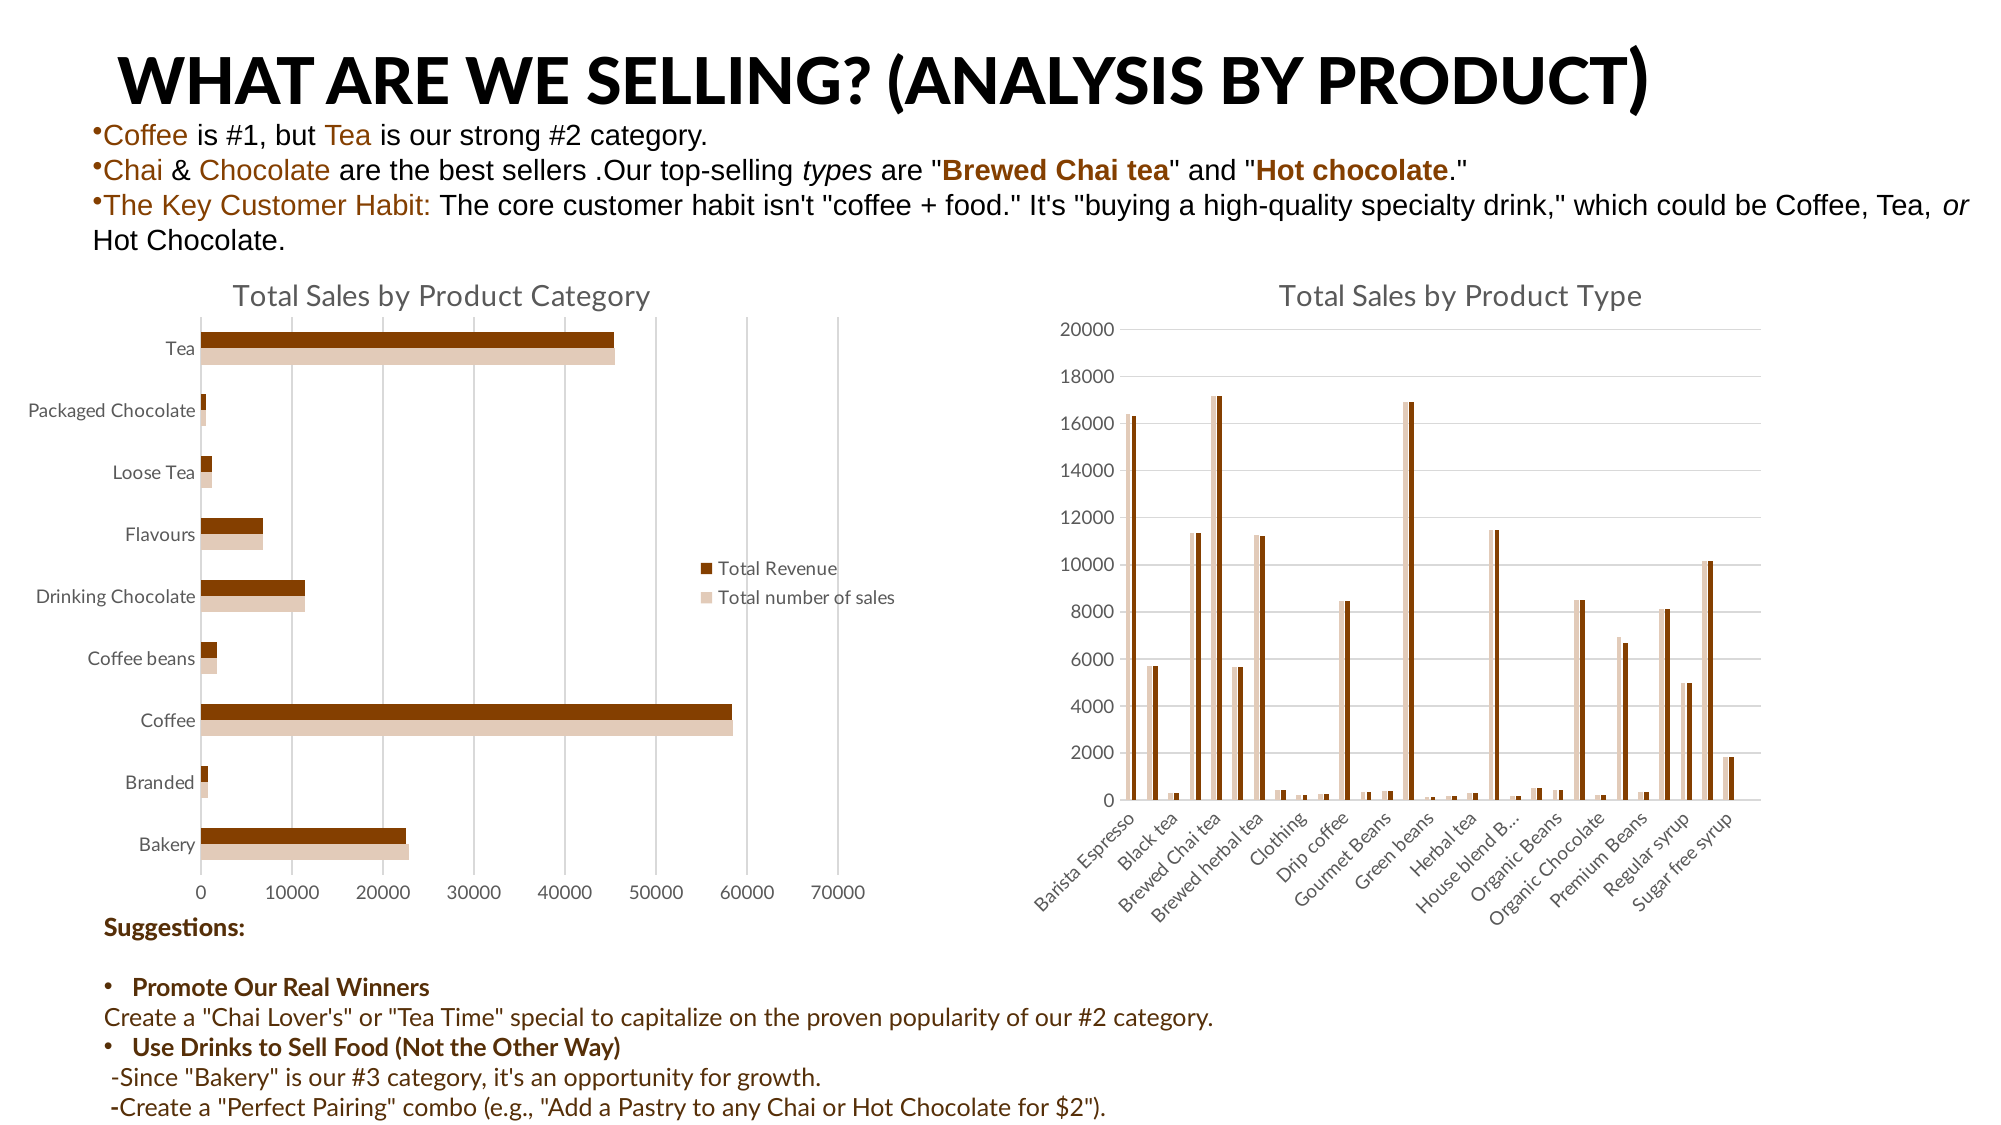

# What Are We Selling? (Analysis by Product)
Coffee is #1, but Tea is our strong #2 category.
Chai & Chocolate are the best sellers .Our top-selling types are "Brewed Chai tea" and "Hot chocolate."
The Key Customer Habit: The core customer habit isn't "coffee + food." It's "buying a high-quality specialty drink," which could be Coffee, Tea, or Hot Chocolate.

### Chart: Total Sales by Product Category

| Category | Total number of sales | Total Revenue |
|---|---|---|
| Bakery | 22796.0 | 22534.0 |
| Branded | 747.0 | 747.0 |
| Coffee | 58416.0 | 58303.0 |
| Coffee beans | 1753.0 | 1753.0 |
| Drinking Chocolate | 11468.0 | 11462.0 |
| Flavours | 6790.0 | 6787.0 |
| Loose Tea | 1210.0 | 1210.0 |
| Packaged Chocolate | 487.0 | 487.0 |
| Tea | 45449.0 | 45419.0 |

### Chart: Total Sales by Product Type

| Category | Sum of NUMBER_OF_SALES | Count of REVENUE |
|---|---|---|
| Barista Espresso | 16403.0 | 16311.0 |
| Biscotti | 5711.0 | 5711.0 |
| Black tea | 303.0 | 303.0 |
| Brewed Black tea | 11350.0 | 11342.0 |
| Brewed Chai tea | 17183.0 | 17169.0 |
| Brewed Green tea | 5671.0 | 5667.0 |
| Brewed herbal tea | 11245.0 | 11241.0 |
| Chai tea | 443.0 | 443.0 |
| Clothing | 221.0 | 221.0 |
| Drinking Chocolate | 266.0 | 266.0 |
| Drip coffee | 8477.0 | 8465.0 |
| Espresso Beans | 319.0 | 319.0 |
| Gourmet Beans | 366.0 | 366.0 |
| Gourmet brewed coffee | 16912.0 | 16907.0 |
| Green beans | 134.0 | 134.0 |
| Green tea | 159.0 | 159.0 |
| Herbal tea | 305.0 | 305.0 |
| Hot chocolate | 11468.0 | 11462.0 |
| House blend Beans | 183.0 | 183.0 |
| Housewares | 526.0 | 526.0 |
| Organic Beans | 415.0 | 415.0 |
| Organic brewed coffee | 8489.0 | 8488.0 |
| Organic Chocolate | 221.0 | 221.0 |
| Pastry | 6912.0 | 6667.0 |
| Premium Beans | 336.0 | 336.0 |
| Premium brewed coffee | 8135.0 | 8132.0 |
| Regular syrup | 4979.0 | 4977.0 |
| Scone | 10173.0 | 10156.0 |
| Sugar free syrup | 1811.0 | 1810.0 |
| (blank) | None | None |
Suggestions:

Promote Our Real Winners
Create a "Chai Lover's" or "Tea Time" special to capitalize on the proven popularity of our #2 category.
Use Drinks to Sell Food (Not the Other Way)
 -Since "Bakery" is our #3 category, it's an opportunity for growth.
 -Create a "Perfect Pairing" combo (e.g., "Add a Pastry to any Chai or Hot Chocolate for $2").